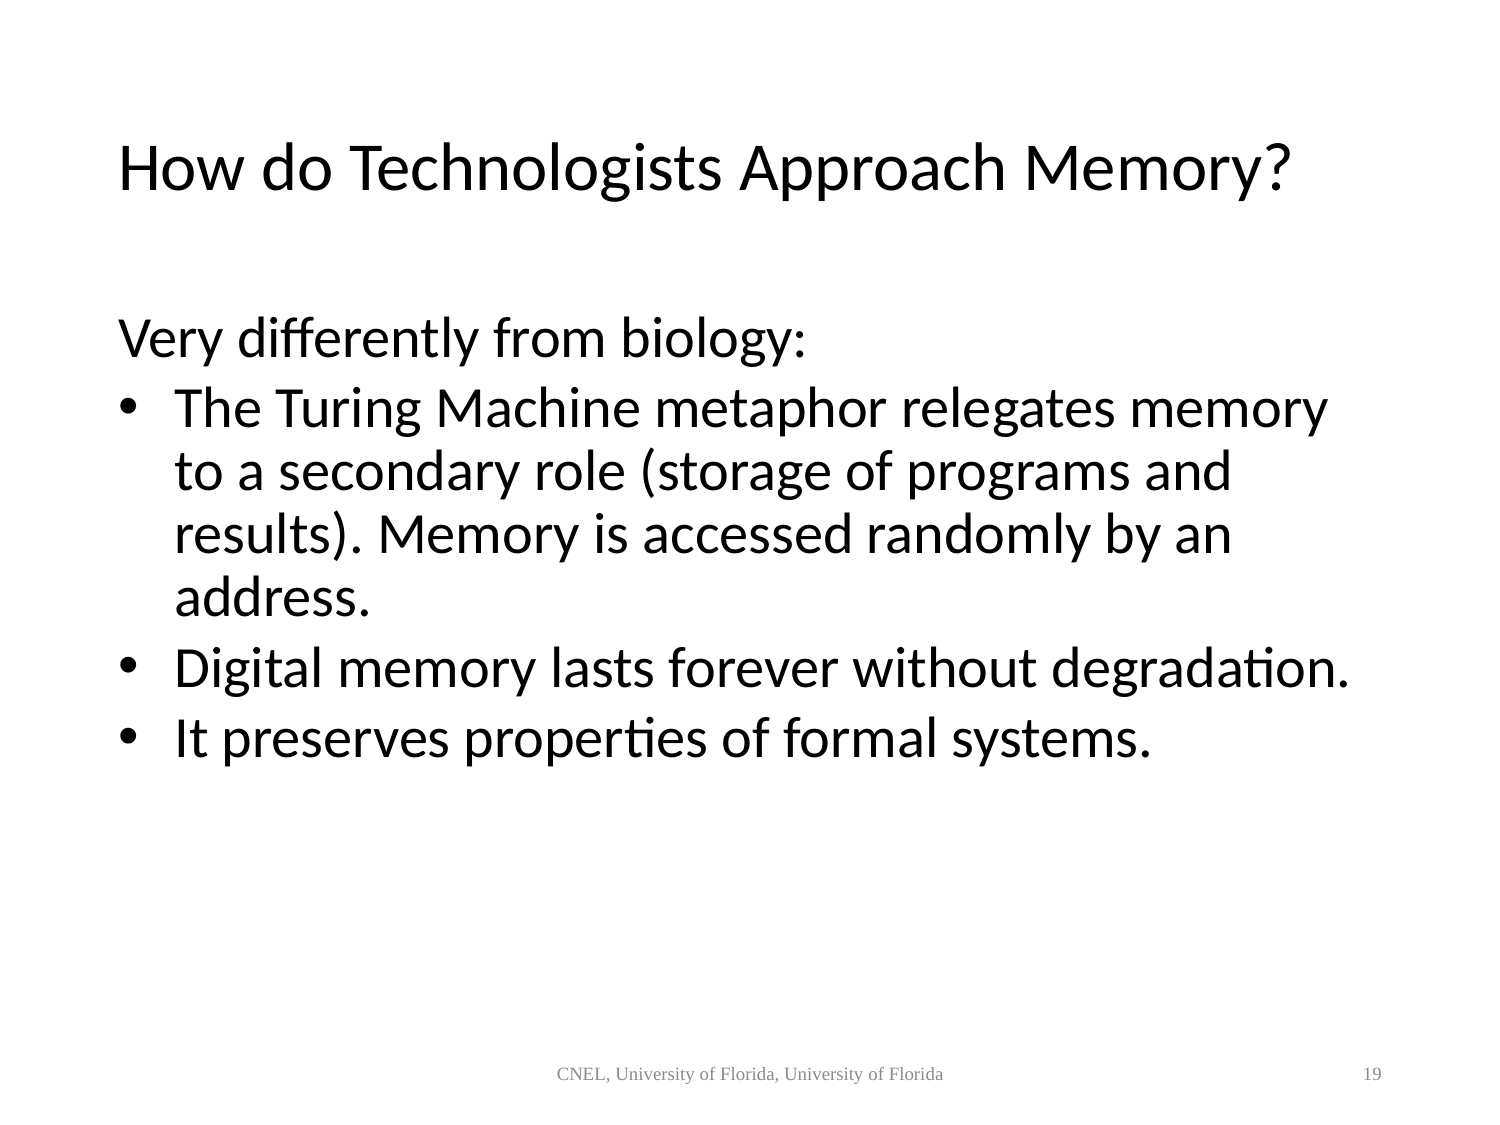

# How do Technologists Approach Memory?
Very differently from biology:
The Turing Machine metaphor relegates memory to a secondary role (storage of programs and results). Memory is accessed randomly by an address.
Digital memory lasts forever without degradation.
It preserves properties of formal systems.
CNEL, University of Florida, University of Florida
19